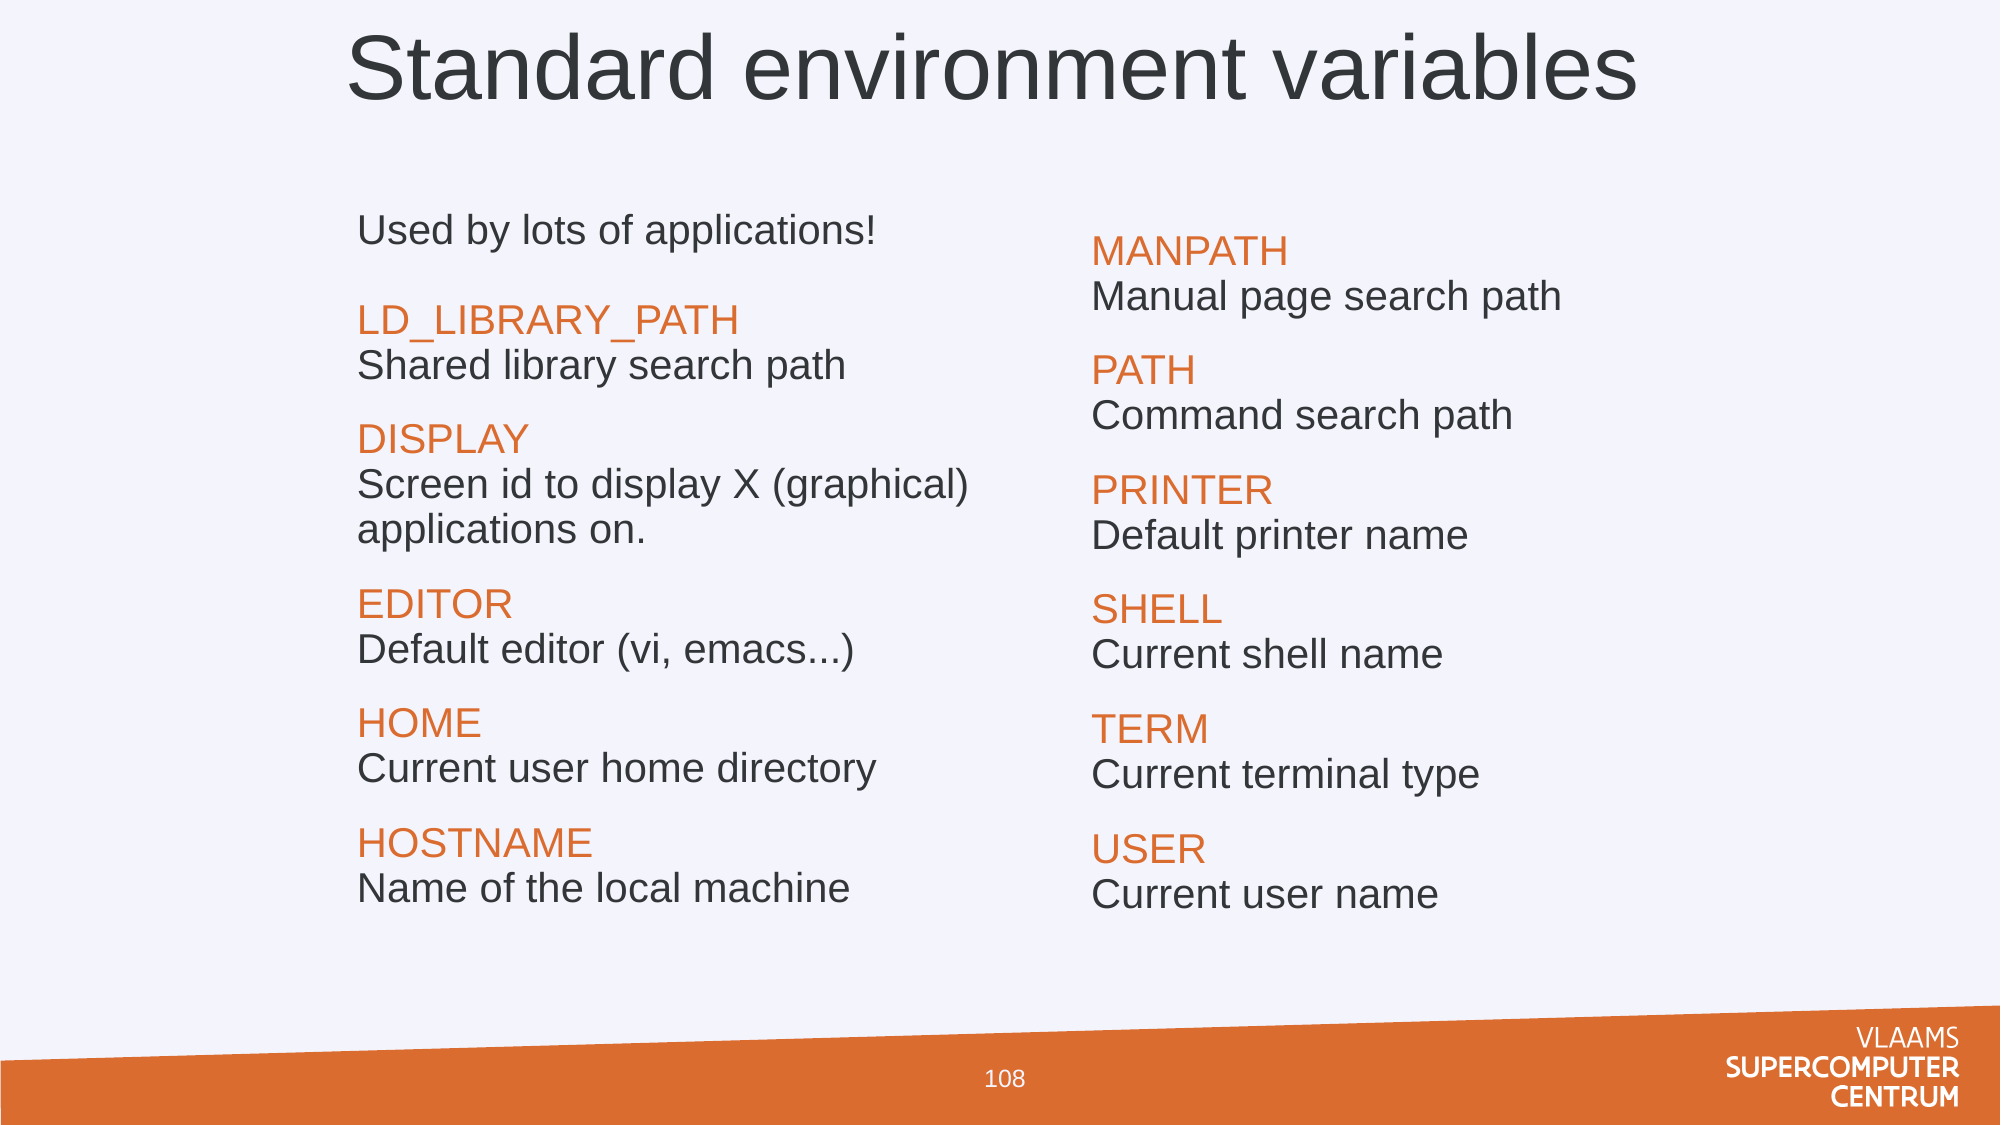

# Standard environment variables
Used by lots of applications!
LD_LIBRARY_PATH
Shared library search path
DISPLAY
Screen id to display X (graphical) applications on.
EDITOR
Default editor (vi, emacs...)
HOME
Current user home directory
HOSTNAME
Name of the local machine
MANPATH
Manual page search path
PATH
Command search path
PRINTER
Default printer name
SHELL
Current shell name
TERM
Current terminal type
USER
Current user name
108